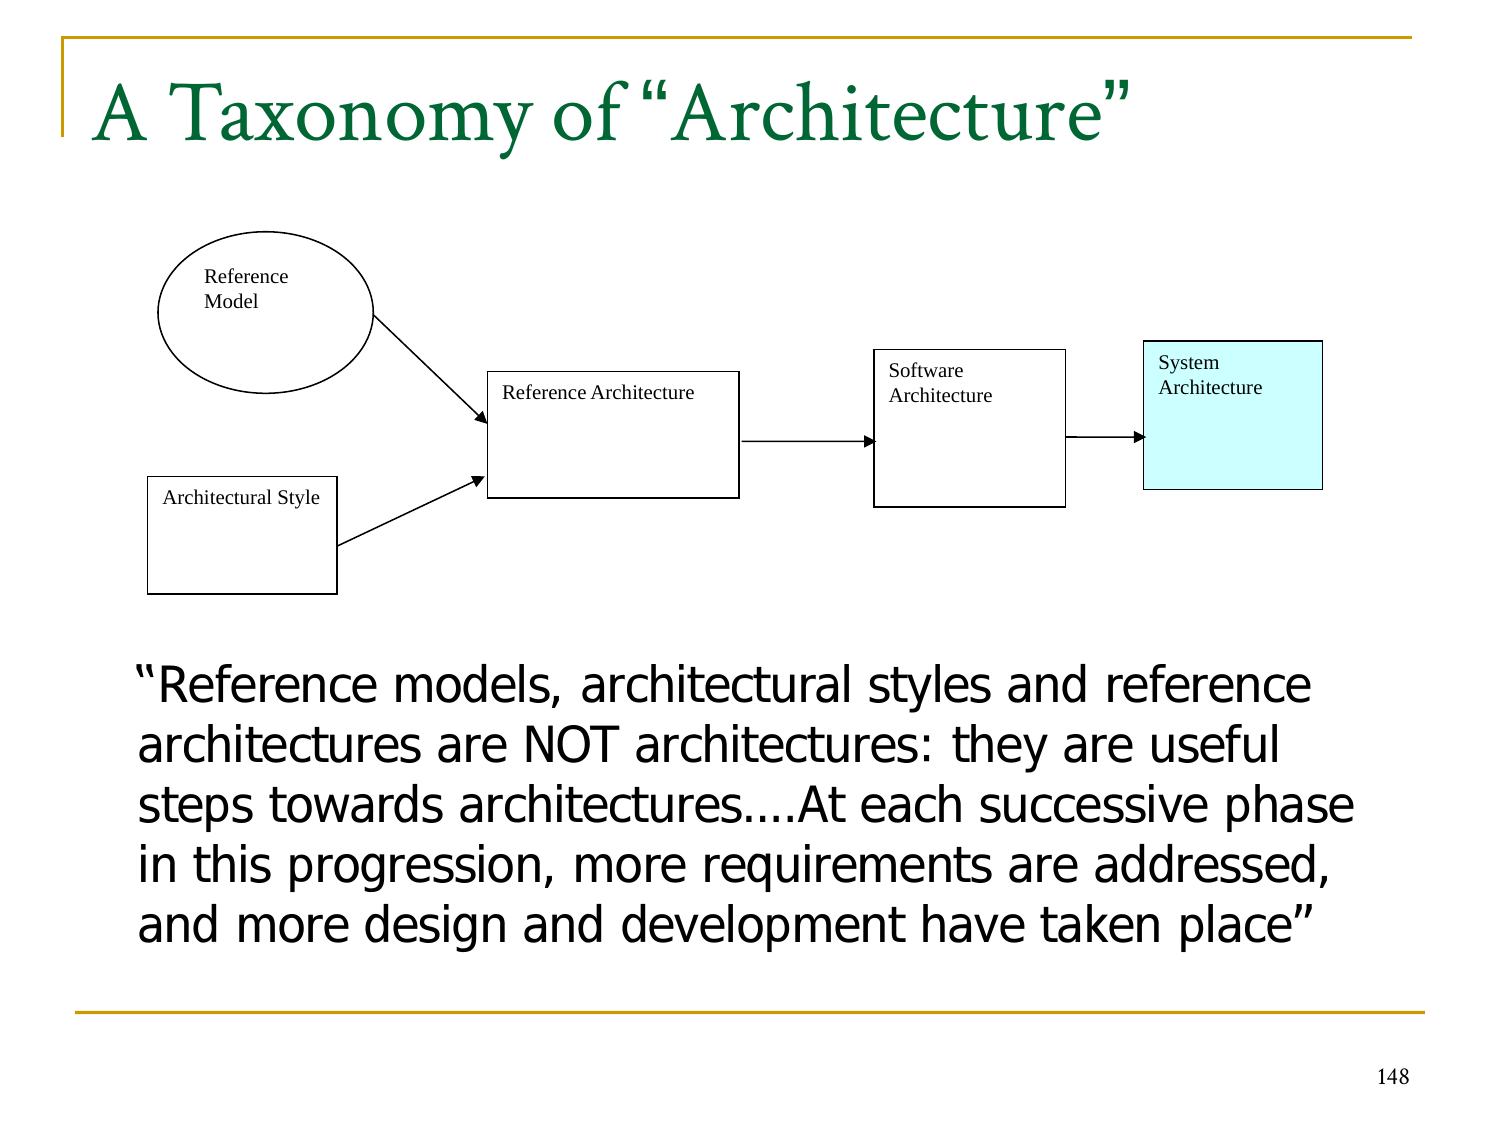

# A Taxonomy of “Architecture”
Reference Model

System Architecture

Software Architecture

Reference Architecture

Architectural Style

“Reference models, architectural styles and reference architectures are NOT architectures: they are useful steps towards architectures….At each successive phase in this progression, more requirements are addressed, and more design and development have taken place”
148